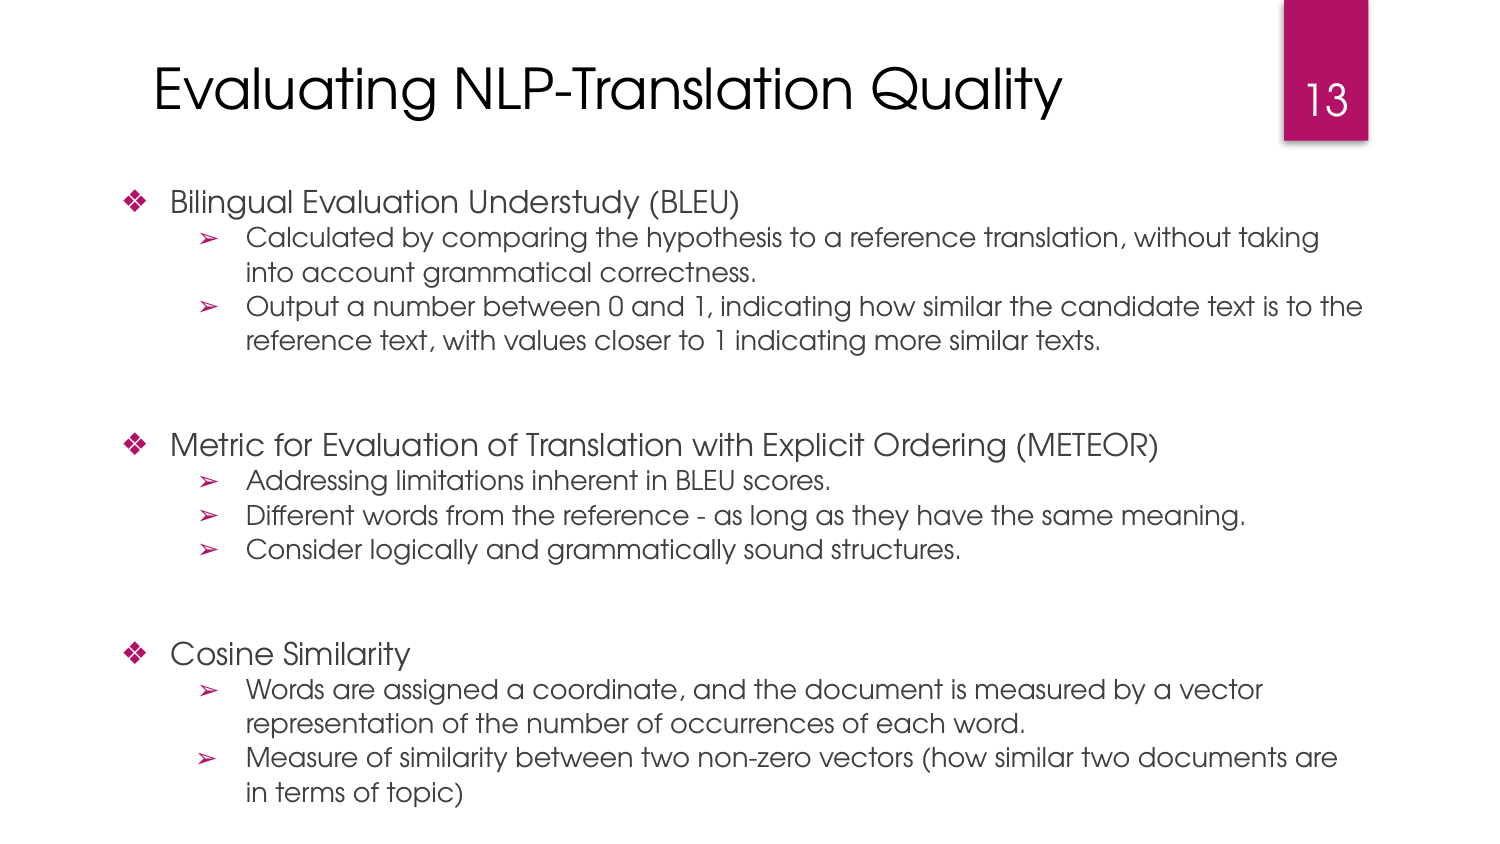

13
Evaluating NLP-Translation Quality
Bilingual Evaluation Understudy (BLEU)
Calculated by comparing the hypothesis to a reference translation, without taking into account grammatical correctness.
Output a number between 0 and 1, indicating how similar the candidate text is to the reference text, with values closer to 1 indicating more similar texts.

Metric for Evaluation of Translation with Explicit Ordering (METEOR)
Addressing limitations inherent in BLEU scores.
Different words from the reference - as long as they have the same meaning.
Consider logically and grammatically sound structures.

Cosine Similarity
Words are assigned a coordinate, and the document is measured by a vector representation of the number of occurrences of each word.
Measure of similarity between two non-zero vectors (how similar two documents are in terms of topic)